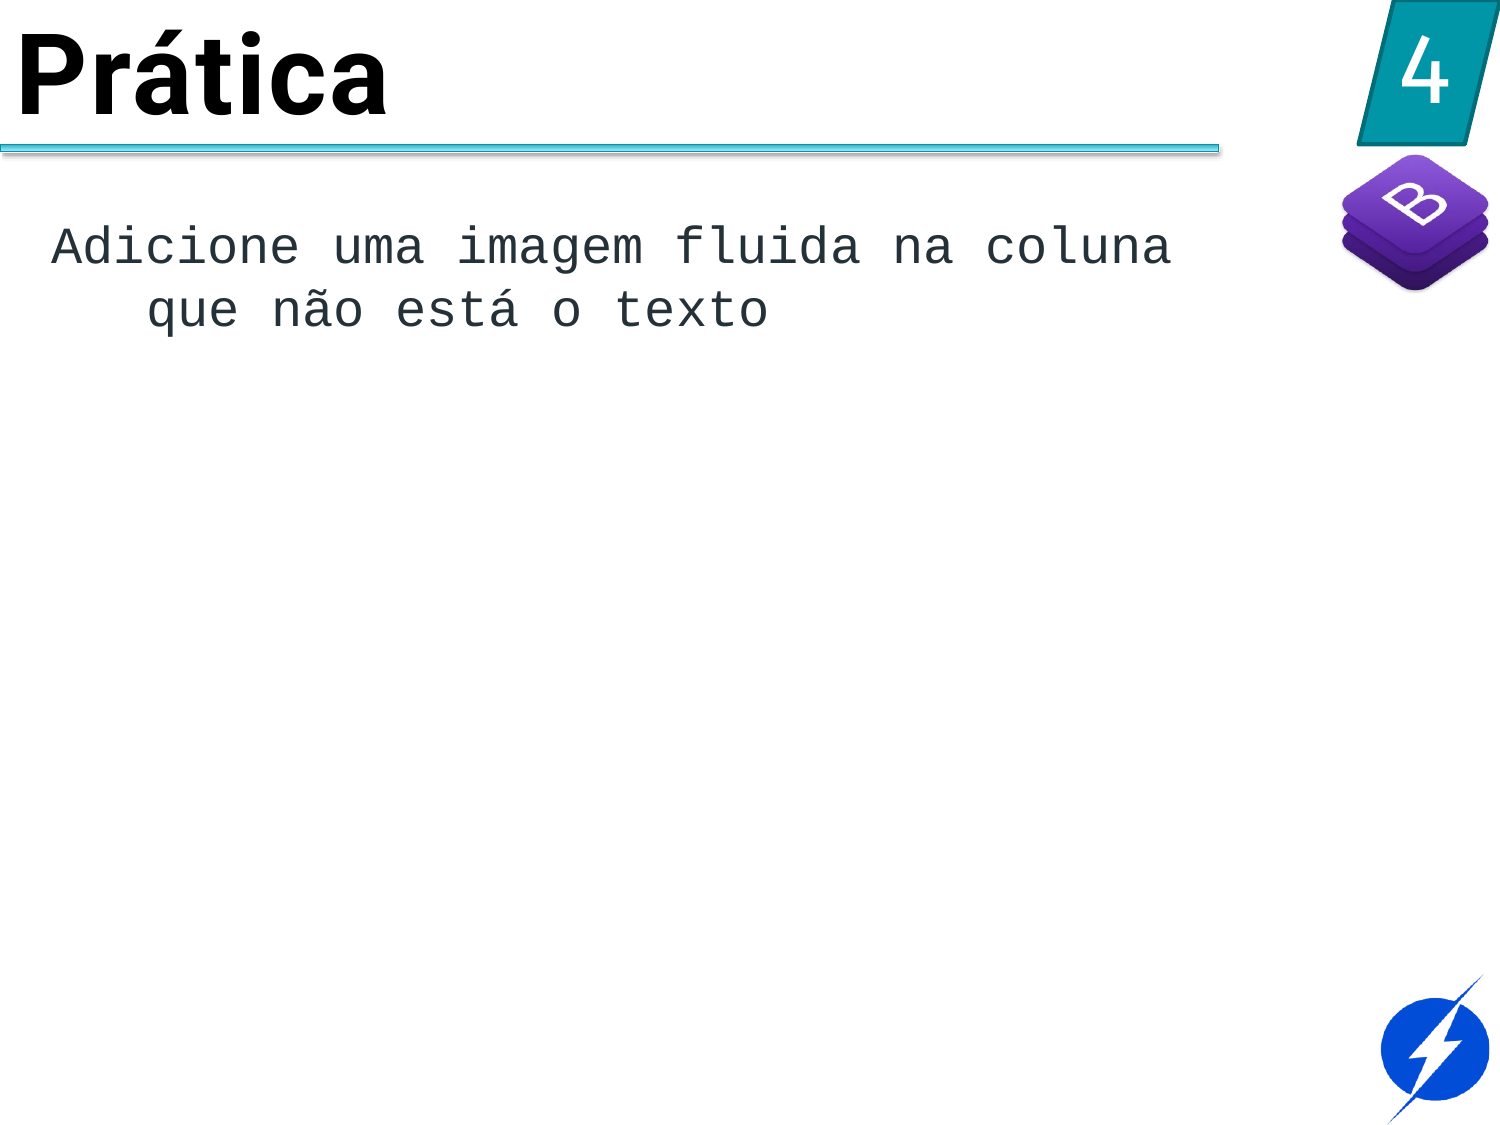

Prática
4

Adicione uma imagem fluida na coluna  que não está o texto